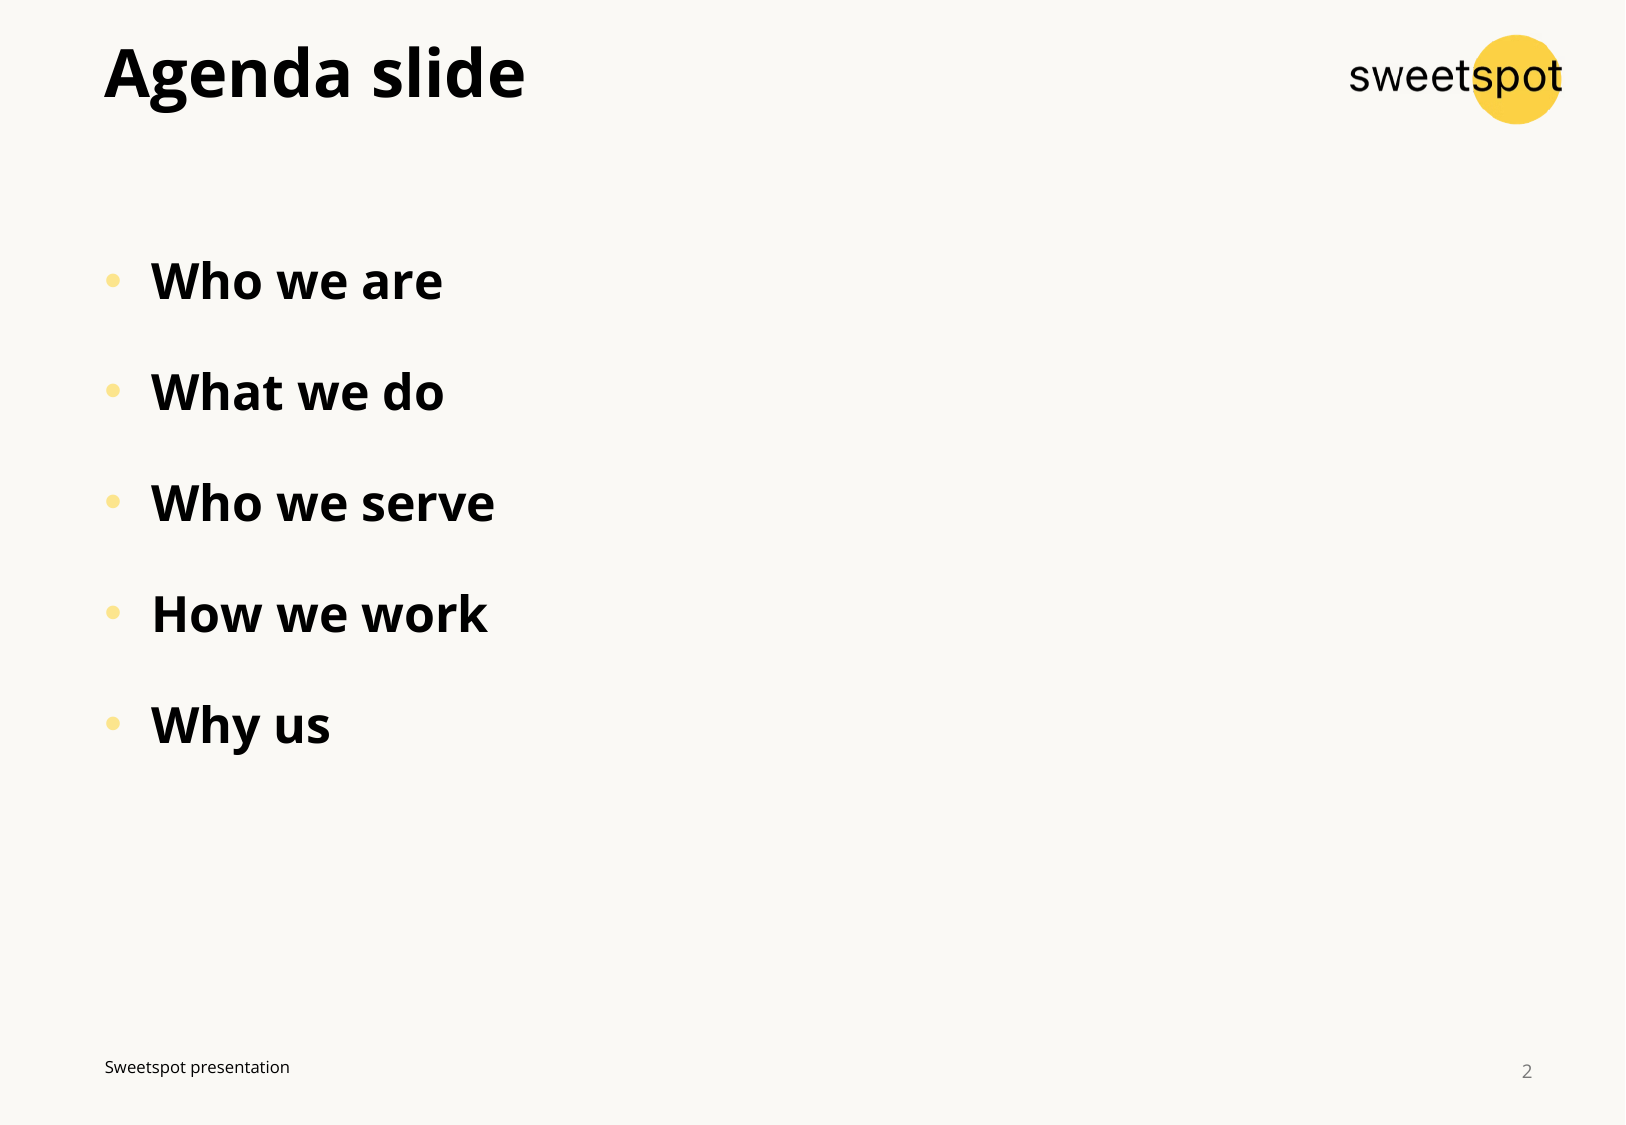

# Agenda slide
Who we are
What we do
Who we serve
How we work
Why us

Sweetspot presentation
2